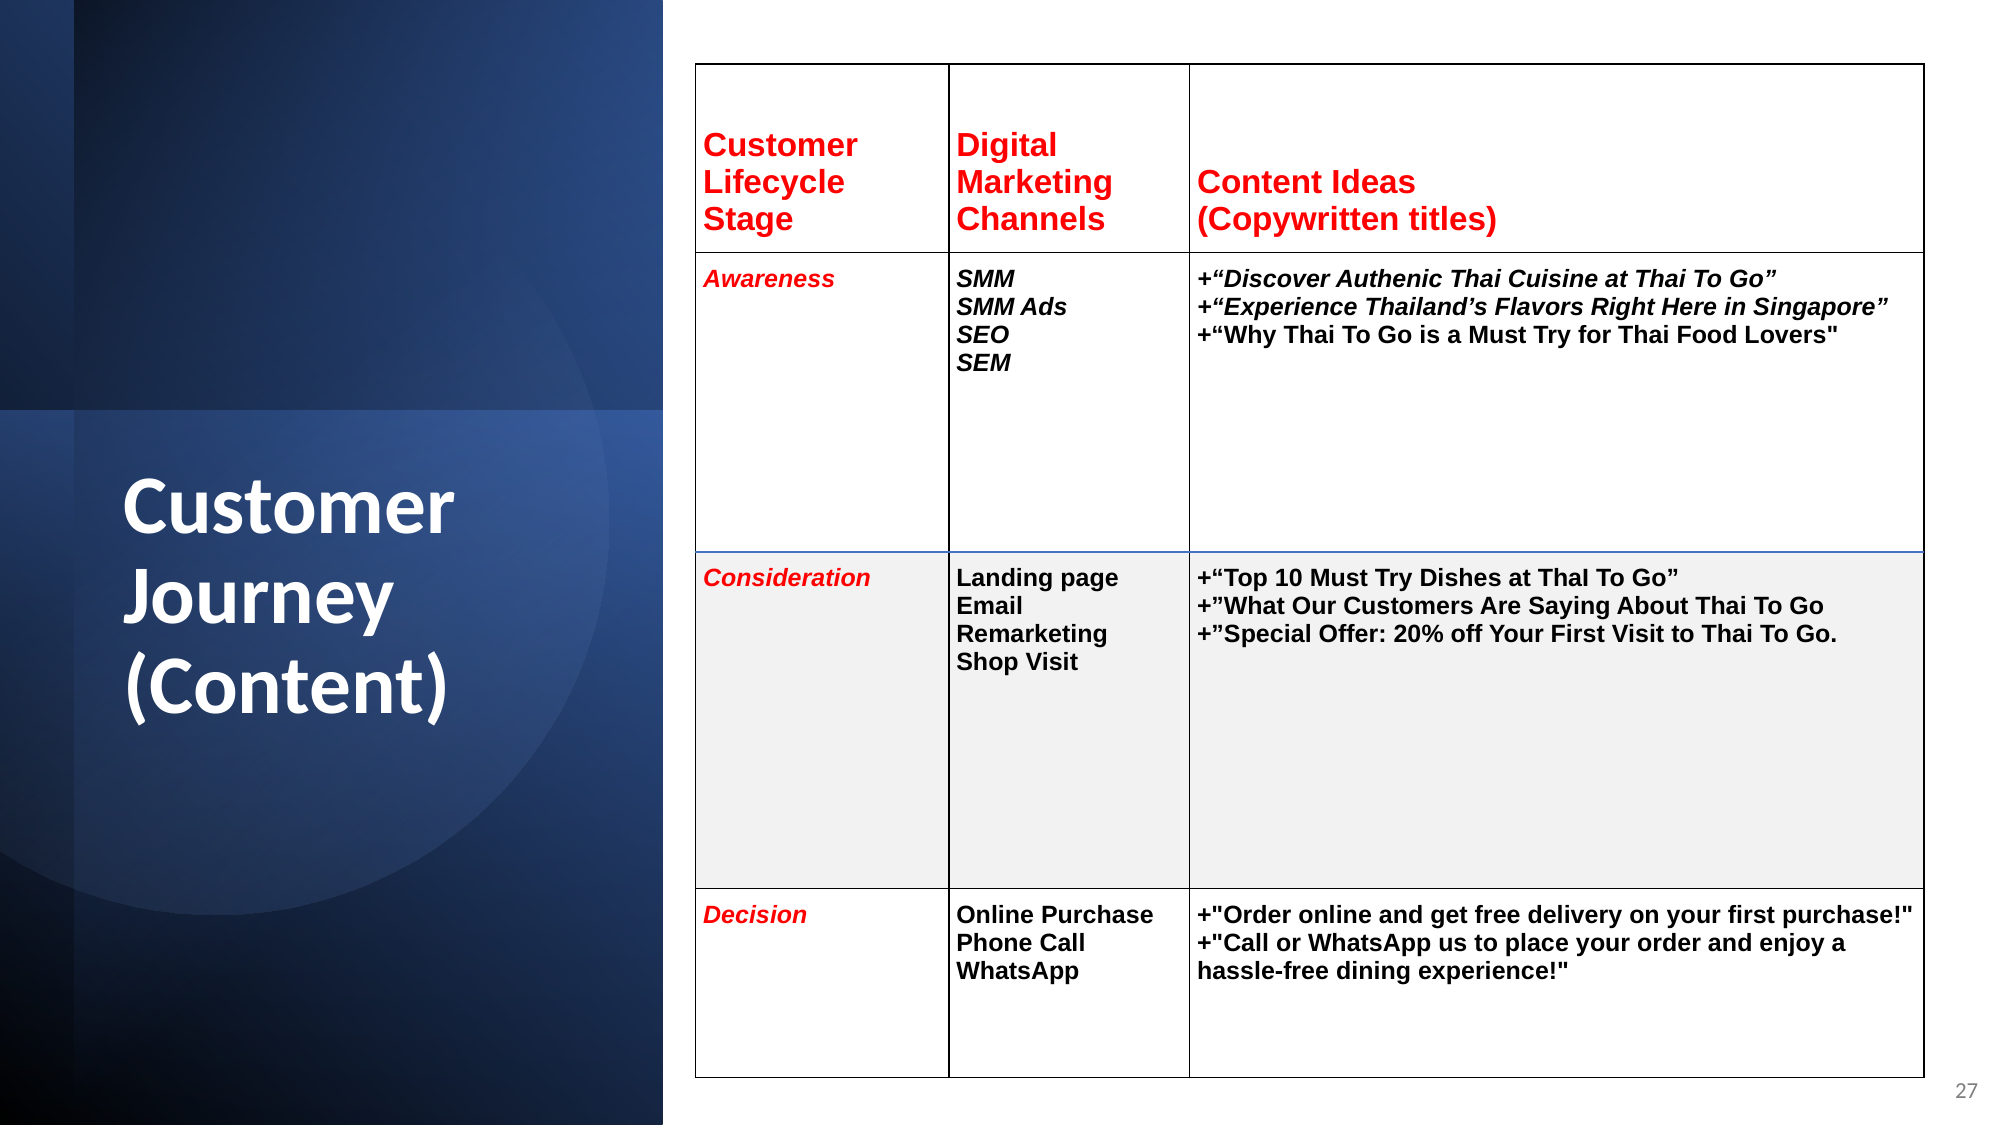

| Customer Lifecycle Stage | Digital Marketing Channels | Content Ideas (Copywritten titles) |
| --- | --- | --- |
| Awareness | SMM SMM Ads SEO SEM | +“Discover Authenic Thai Cuisine at Thai To Go” +“Experience Thailand’s Flavors Right Here in Singapore” +“Why Thai To Go is a Must Try for Thai Food Lovers" |
| Consideration | Landing page Email Remarketing Shop Visit | +“Top 10 Must Try Dishes at ThaI To Go” +”What Our Customers Are Saying About Thai To Go +”Special Offer: 20% off Your First Visit to Thai To Go. |
| Decision | Online Purchase Phone Call WhatsApp | +"Order online and get free delivery on your first purchase!" +"Call or WhatsApp us to place your order and enjoy a hassle-free dining experience!" |

# Customer Journey (Content)
27